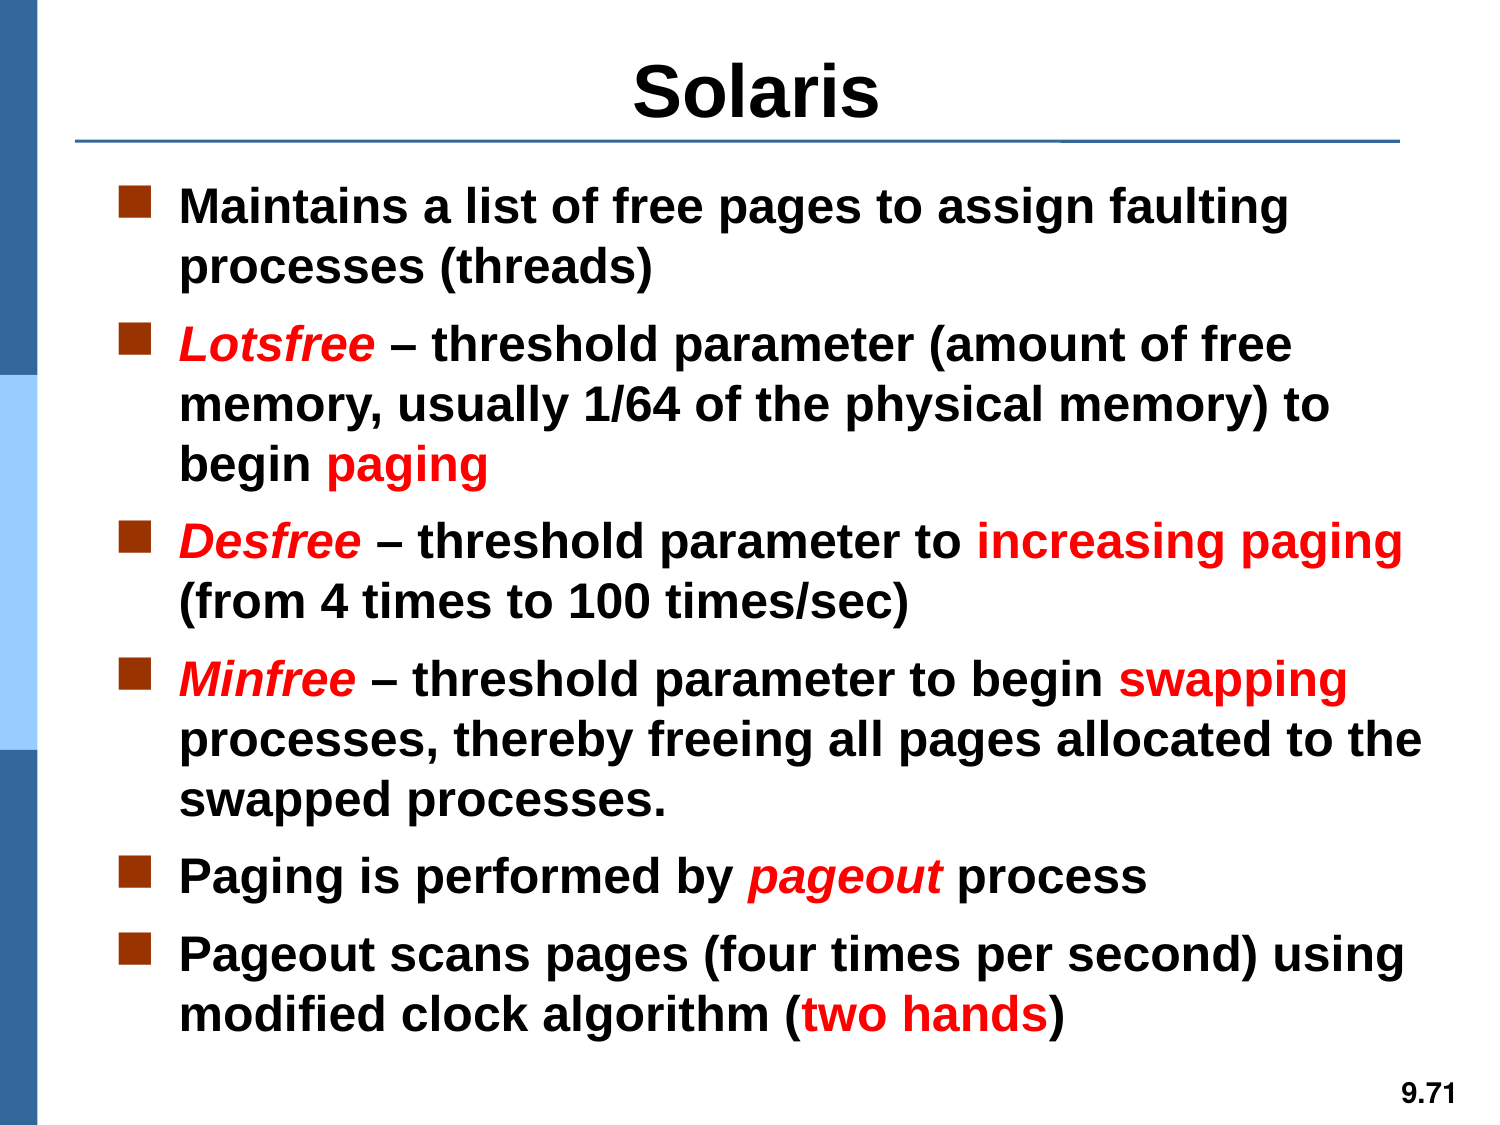

# Solaris
Maintains a list of free pages to assign faulting processes (threads)
Lotsfree – threshold parameter (amount of free memory, usually 1/64 of the physical memory) to begin paging
Desfree – threshold parameter to increasing paging (from 4 times to 100 times/sec)
Minfree – threshold parameter to begin swapping processes, thereby freeing all pages allocated to the swapped processes.
Paging is performed by pageout process
Pageout scans pages (four times per second) using modified clock algorithm (two hands)